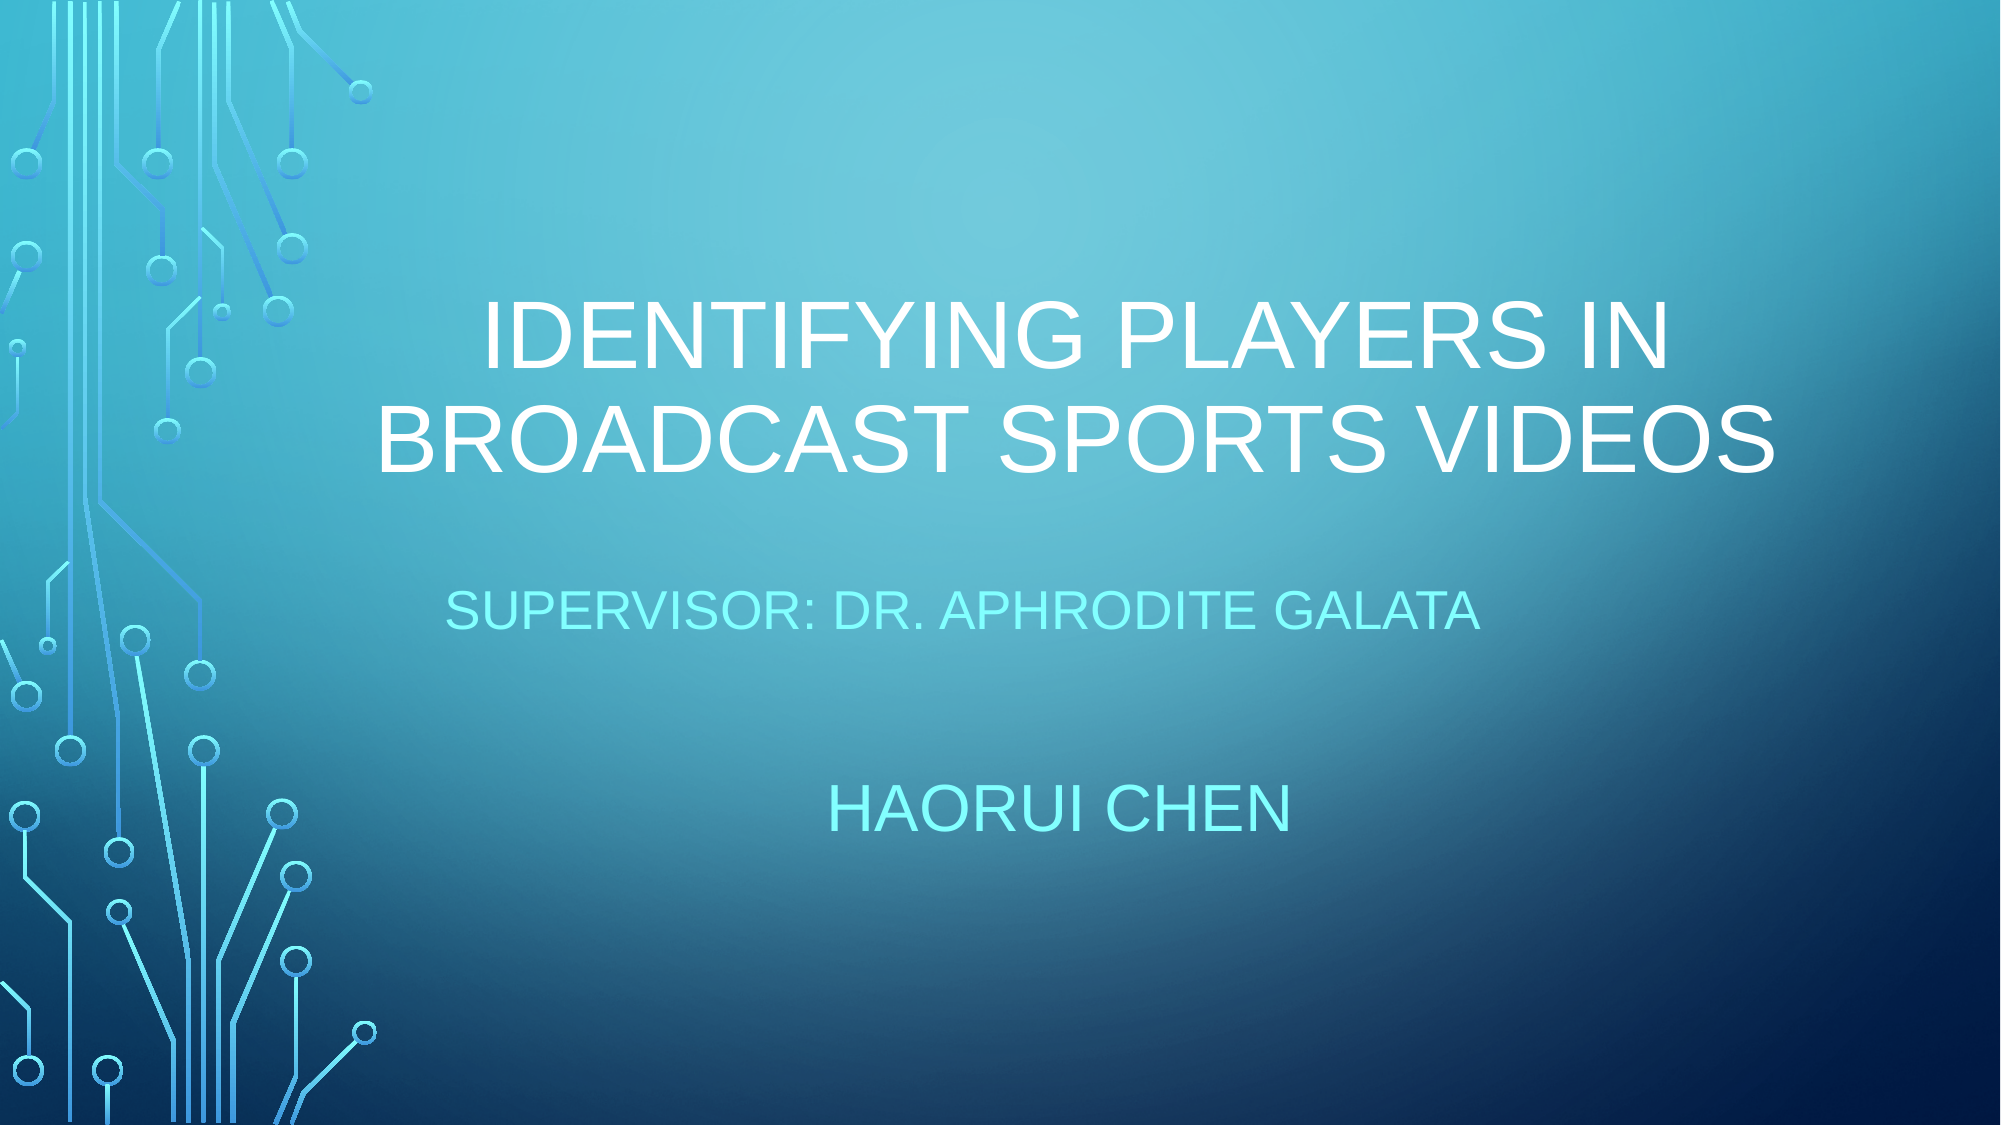

# Identifying players in broadcast sports videos
Supervisor: DR. APHRODITE GALATA
Haorui Chen